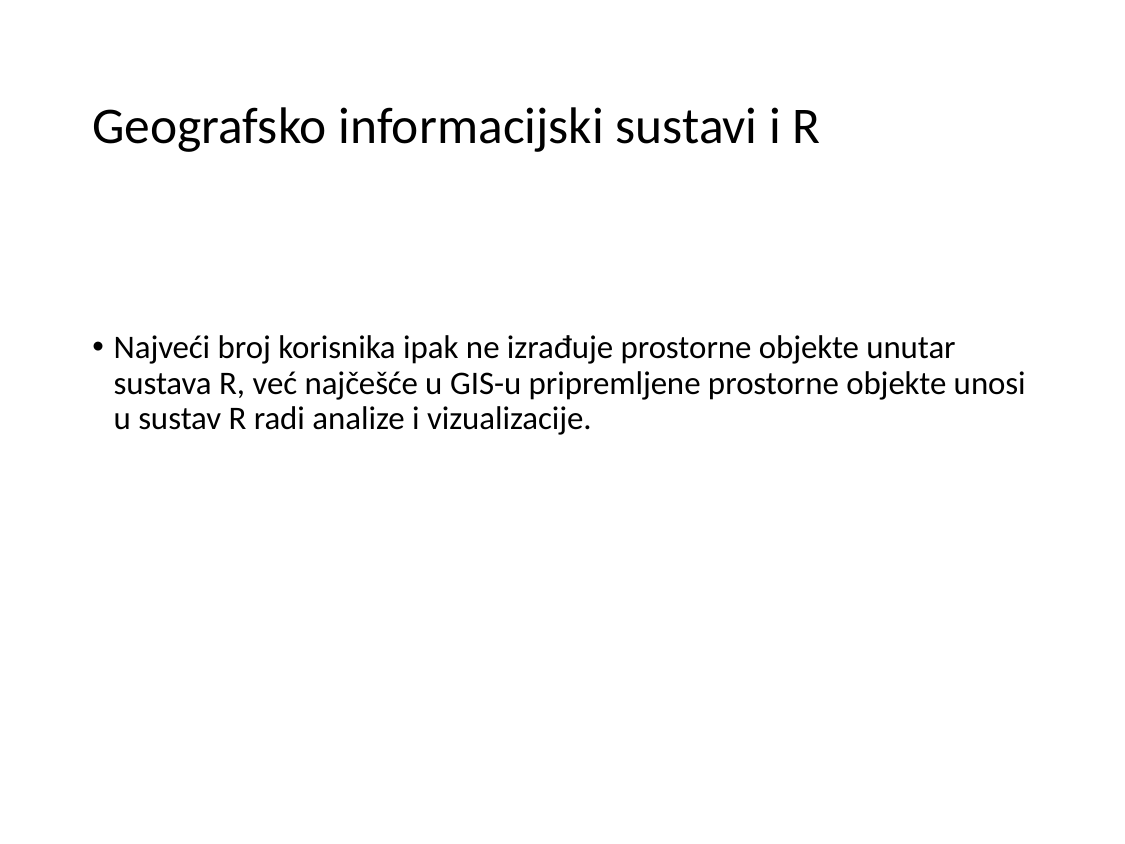

# Geografsko informacijski sustavi i R

Najveći broj korisnika ipak ne izrađuje prostorne objekte unutar sustava R, već najčešće u GIS-u pripremljene prostorne objekte unosi u sustav R radi analize i vizualizacije.